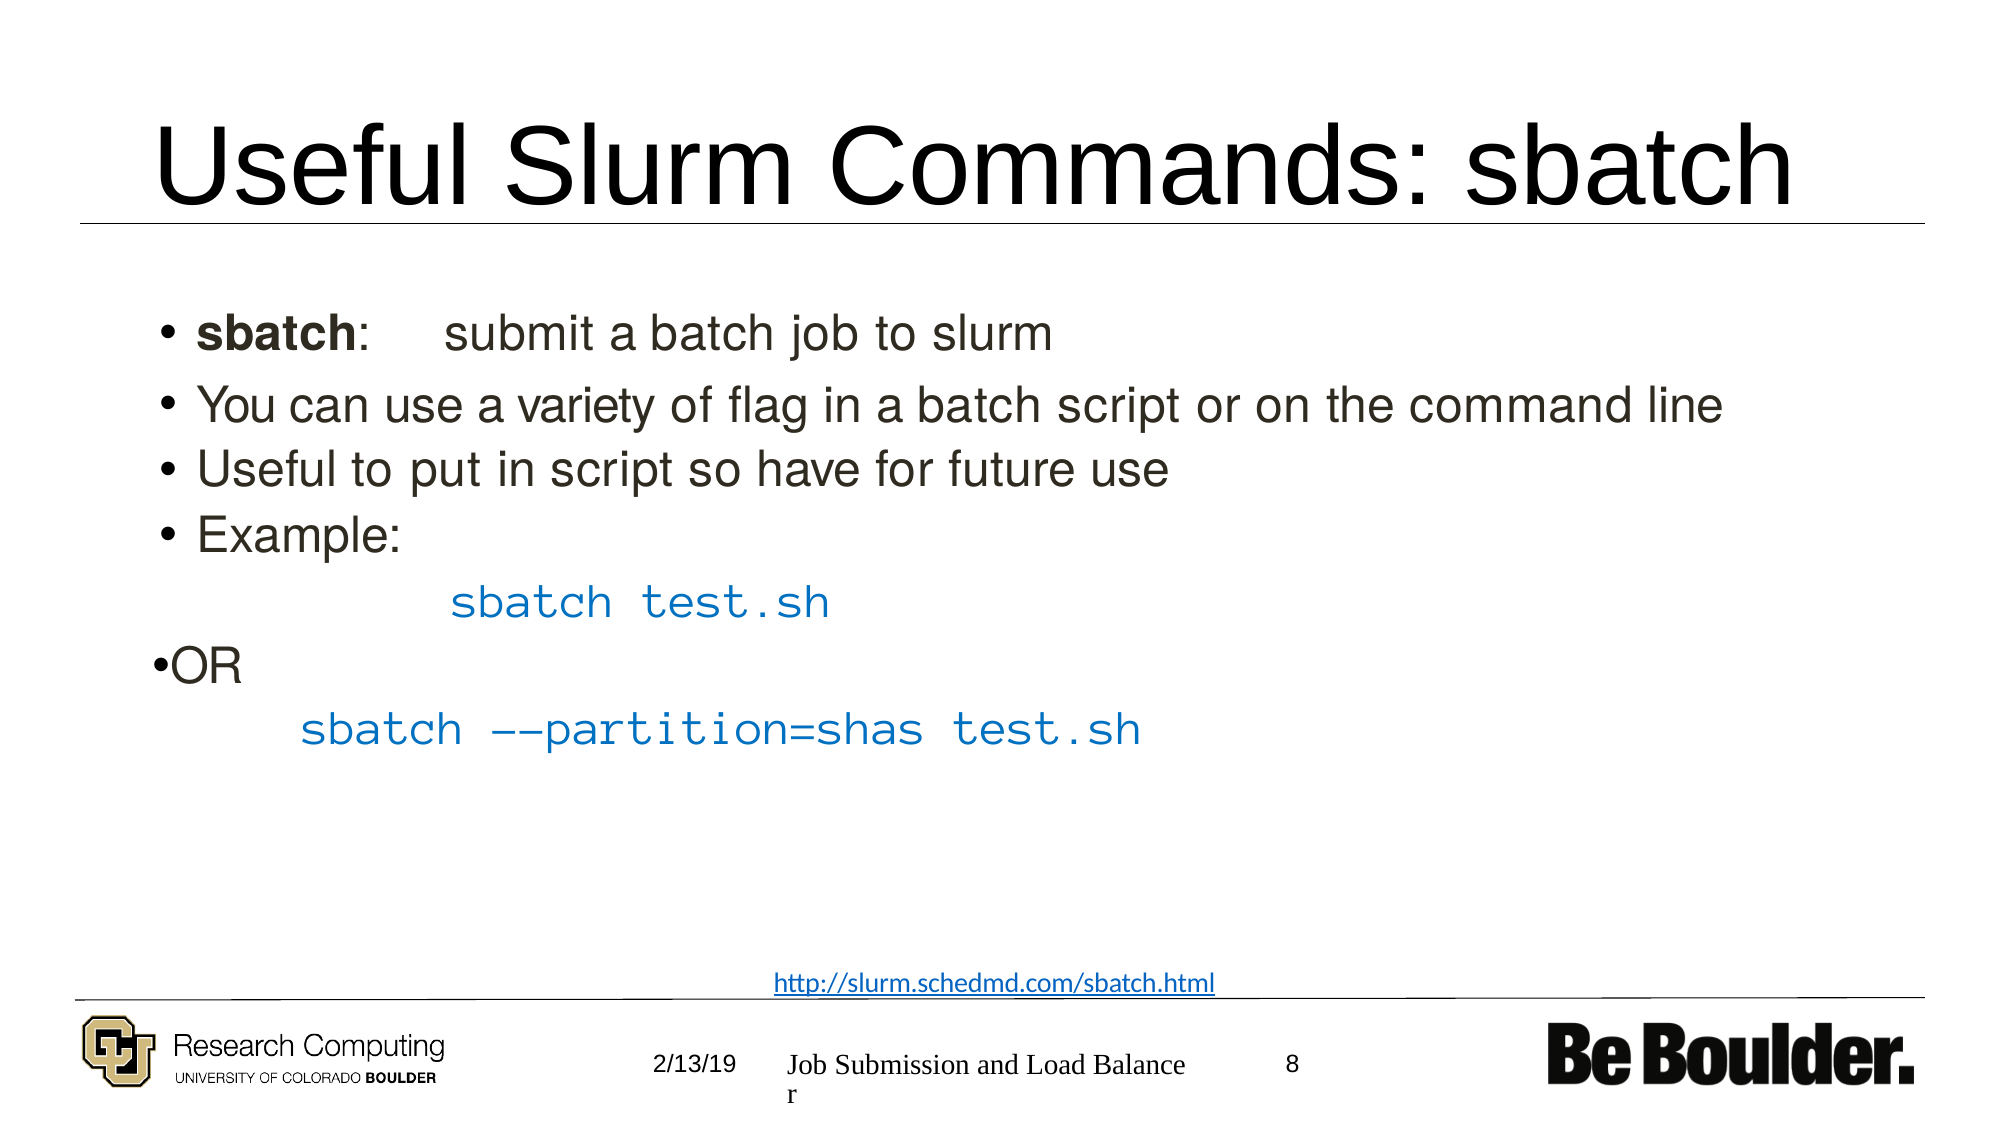

# Useful Slurm Commands: sbatch
sbatch:	submit a batch job to slurm
You can use a variety of flag in a batch script or on the command line
Useful to put in script so have for future use
Example:
		sbatch test.sh
OR
	sbatch --partition=shas test.sh

http://slurm.schedmd.com/sbatch.html
2/13/19
8
Job Submission and Load Balancer